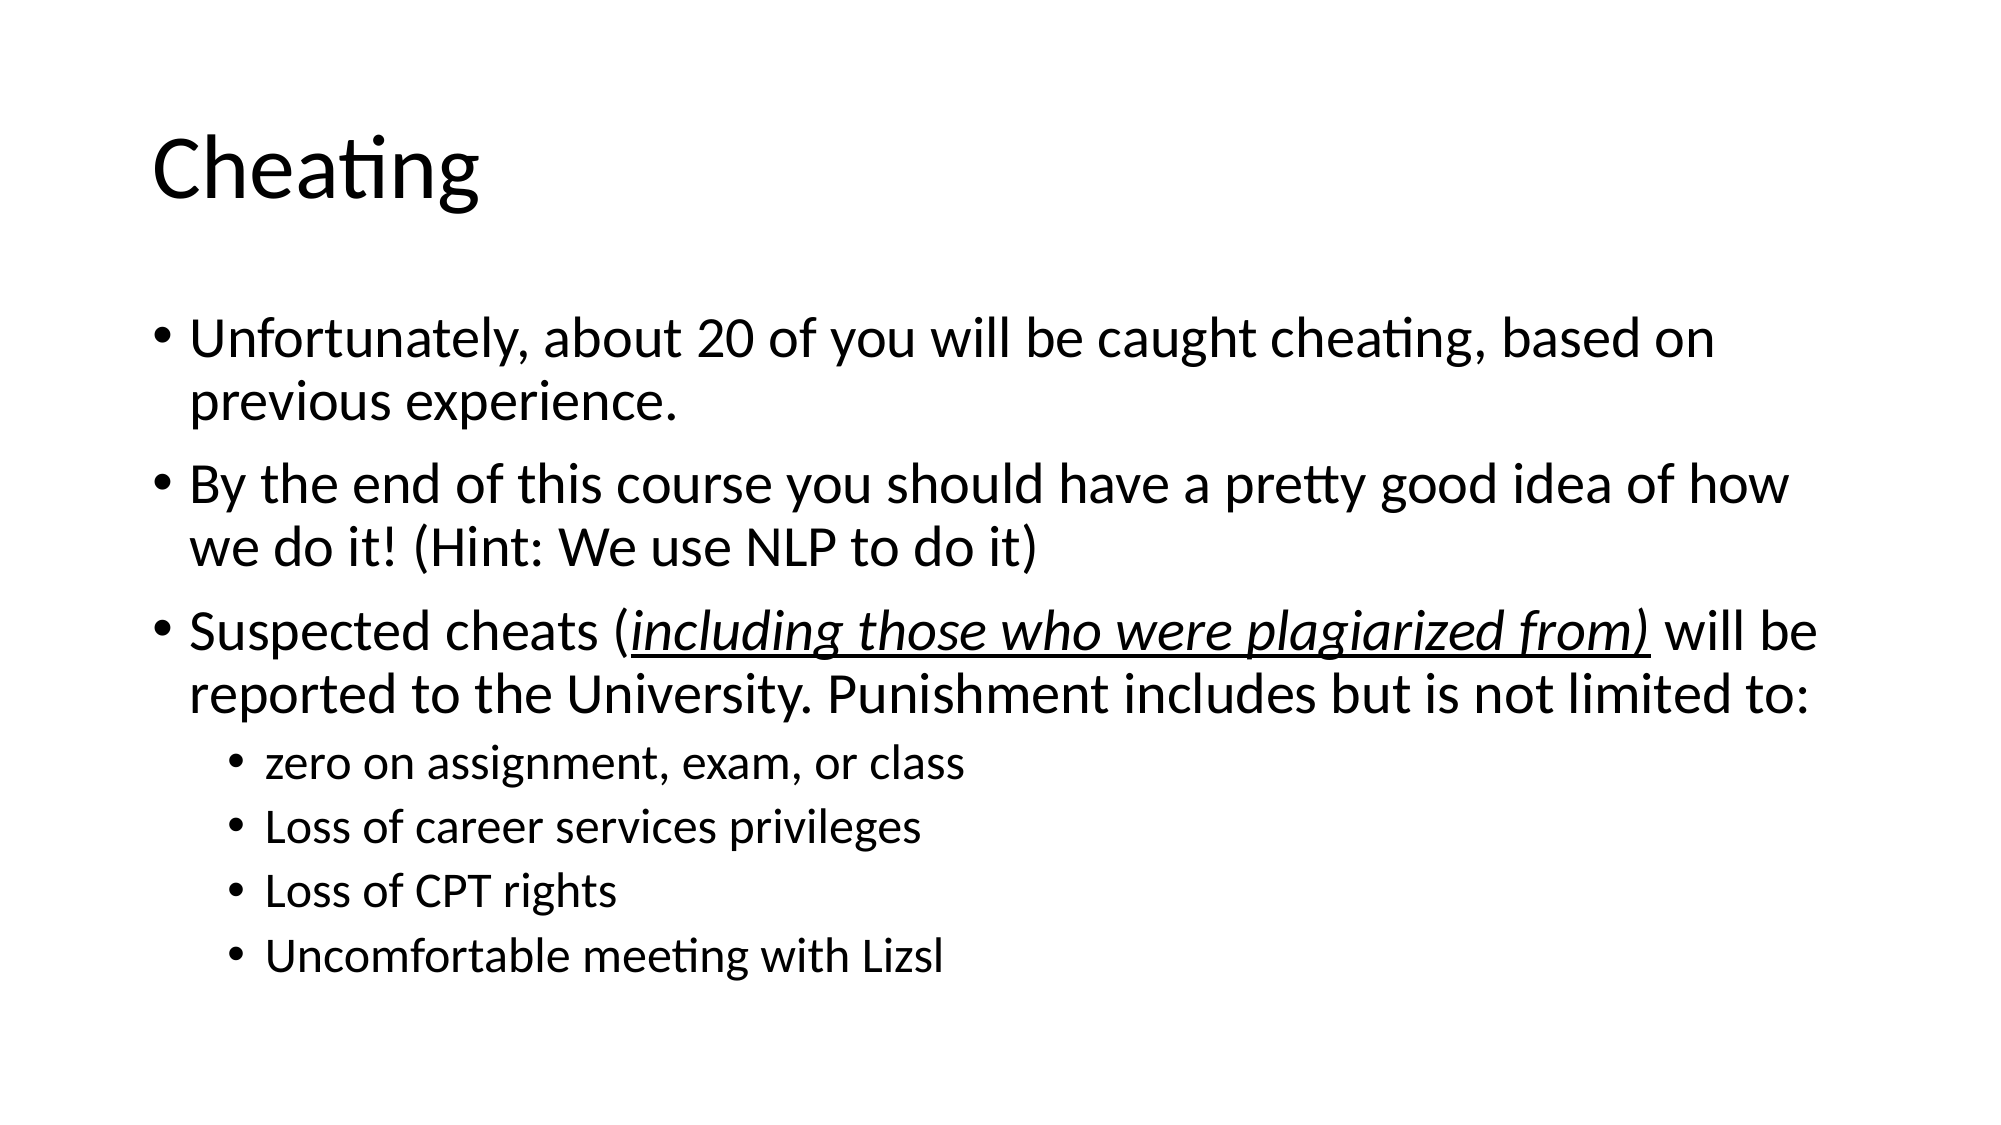

# Cheating
Unfortunately, about 20 of you will be caught cheating, based on previous experience.
By the end of this course you should have a pretty good idea of how we do it! (Hint: We use NLP to do it)
Suspected cheats (including those who were plagiarized from) will be reported to the University. Punishment includes but is not limited to:
zero on assignment, exam, or class
Loss of career services privileges
Loss of CPT rights
Uncomfortable meeting with Lizsl